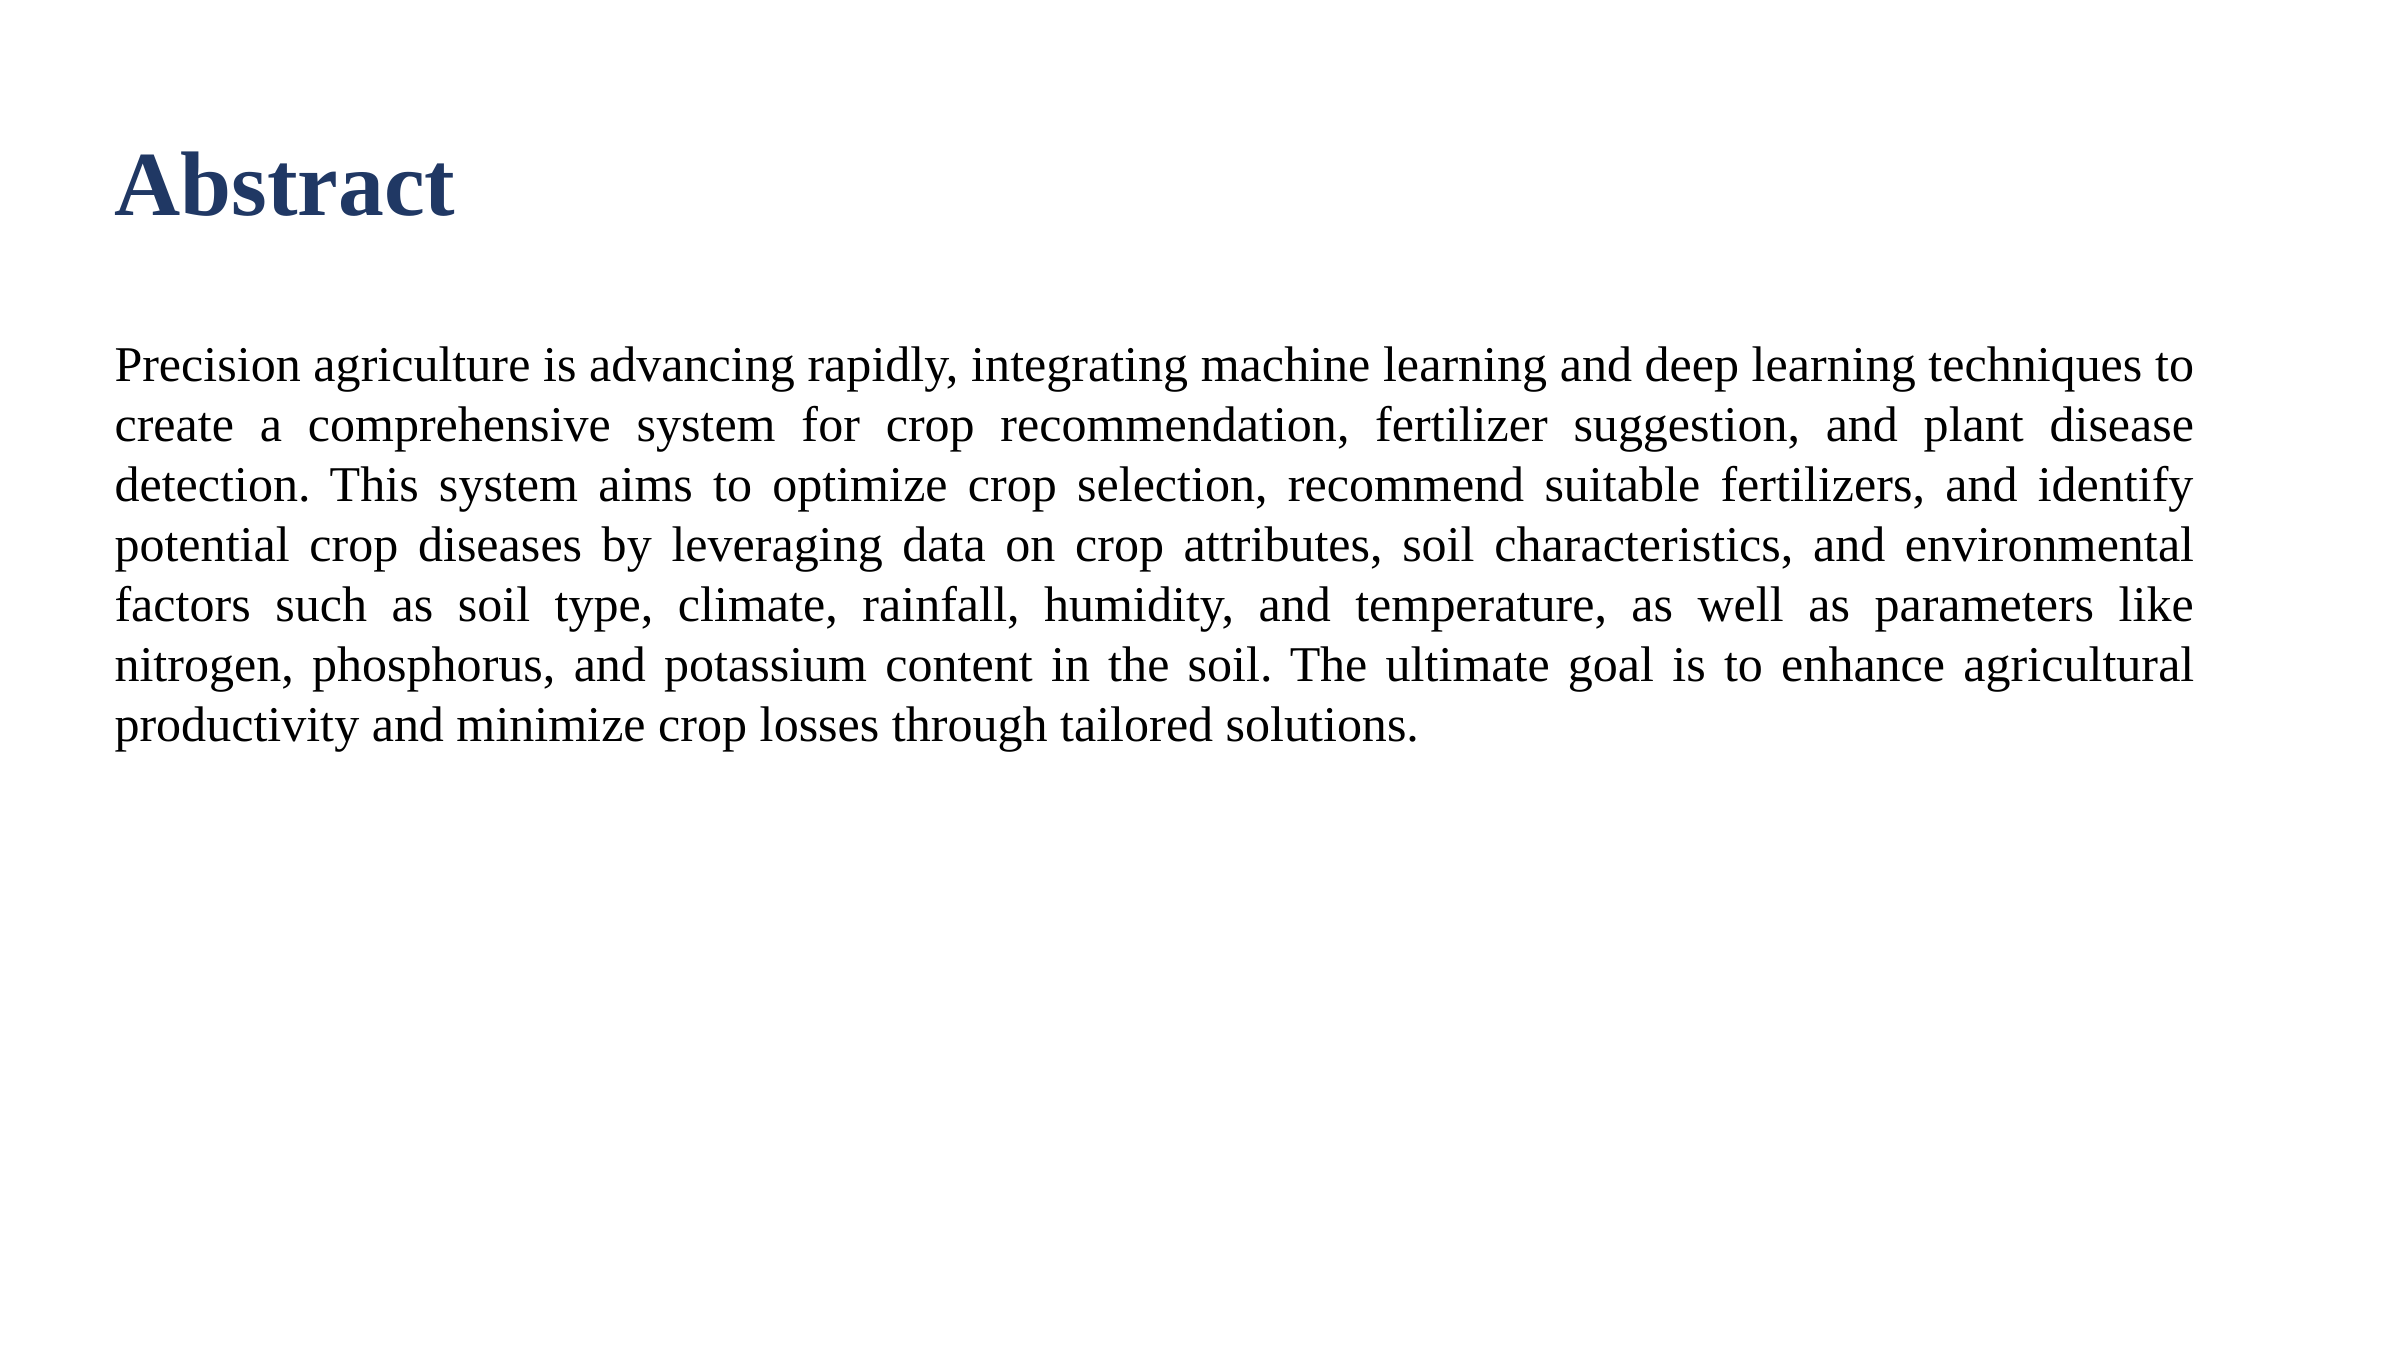

Abstract
Precision agriculture is advancing rapidly, integrating machine learning and deep learning techniques to create a comprehensive system for crop recommendation, fertilizer suggestion, and plant disease detection. This system aims to optimize crop selection, recommend suitable fertilizers, and identify potential crop diseases by leveraging data on crop attributes, soil characteristics, and environmental factors such as soil type, climate, rainfall, humidity, and temperature, as well as parameters like nitrogen, phosphorus, and potassium content in the soil. The ultimate goal is to enhance agricultural productivity and minimize crop losses through tailored solutions.